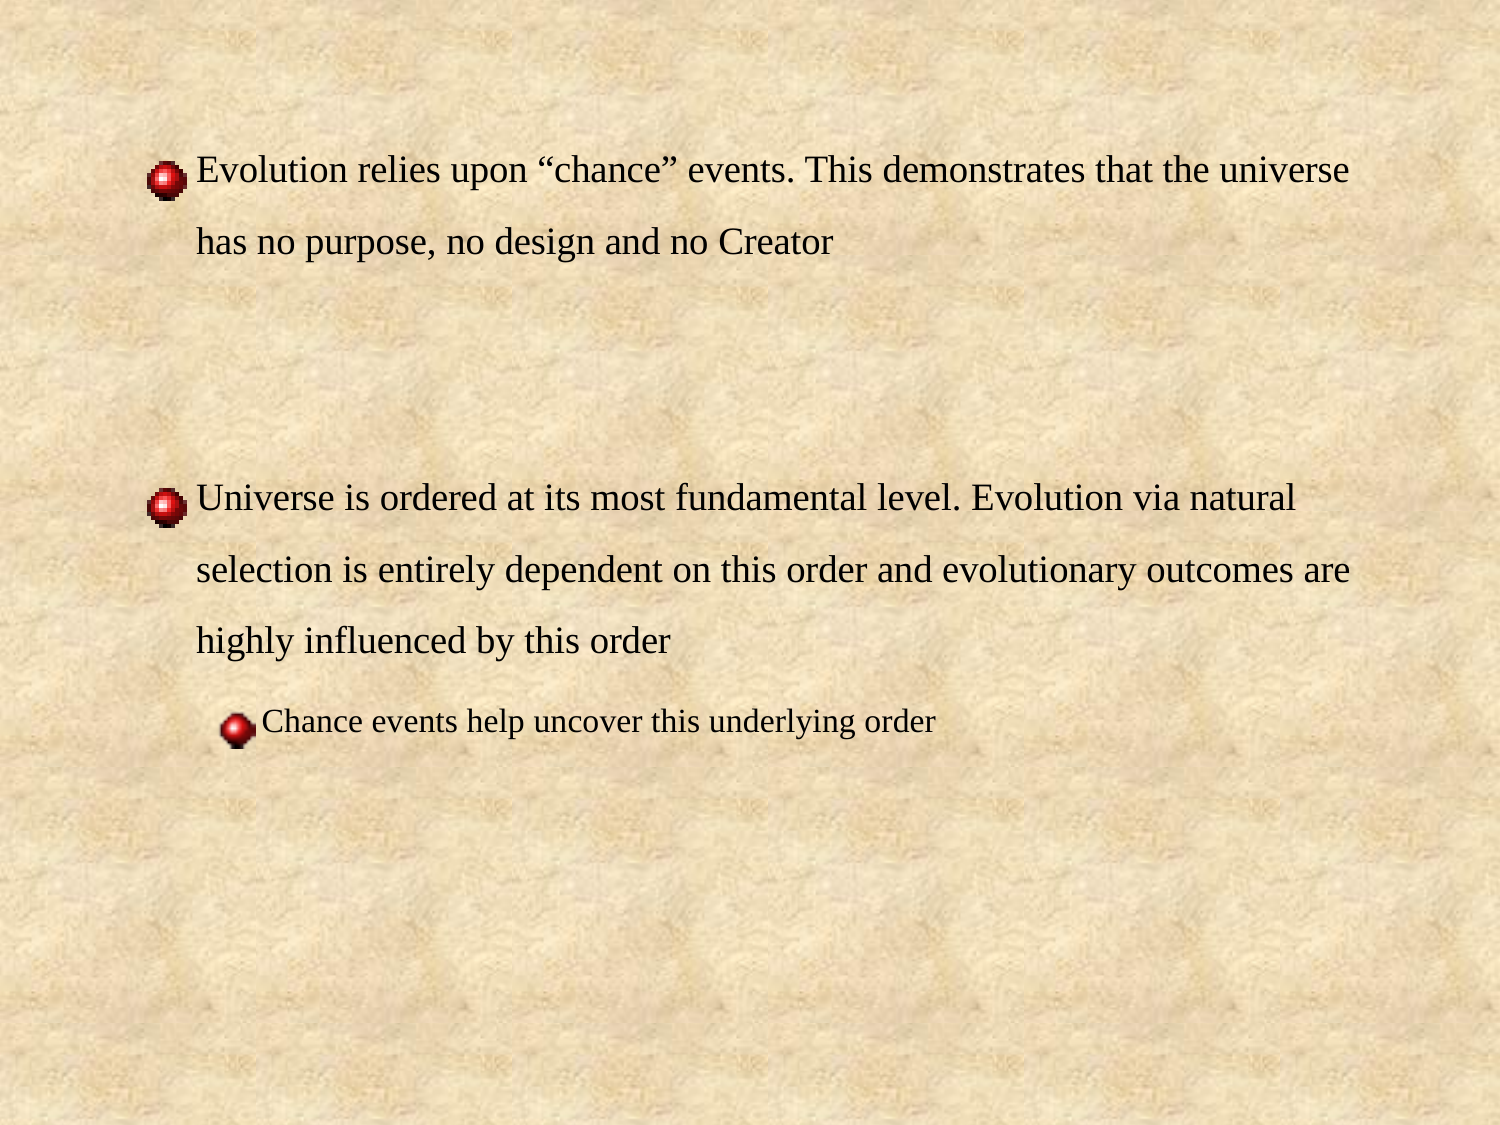

Evolution relies upon “chance” events. This demonstrates that the universe has no purpose, no design and no Creator

Universe is ordered at its most fundamental level. Evolution via natural selection is entirely dependent on this order and evolutionary outcomes are highly influenced by this order
Chance events help uncover this underlying order